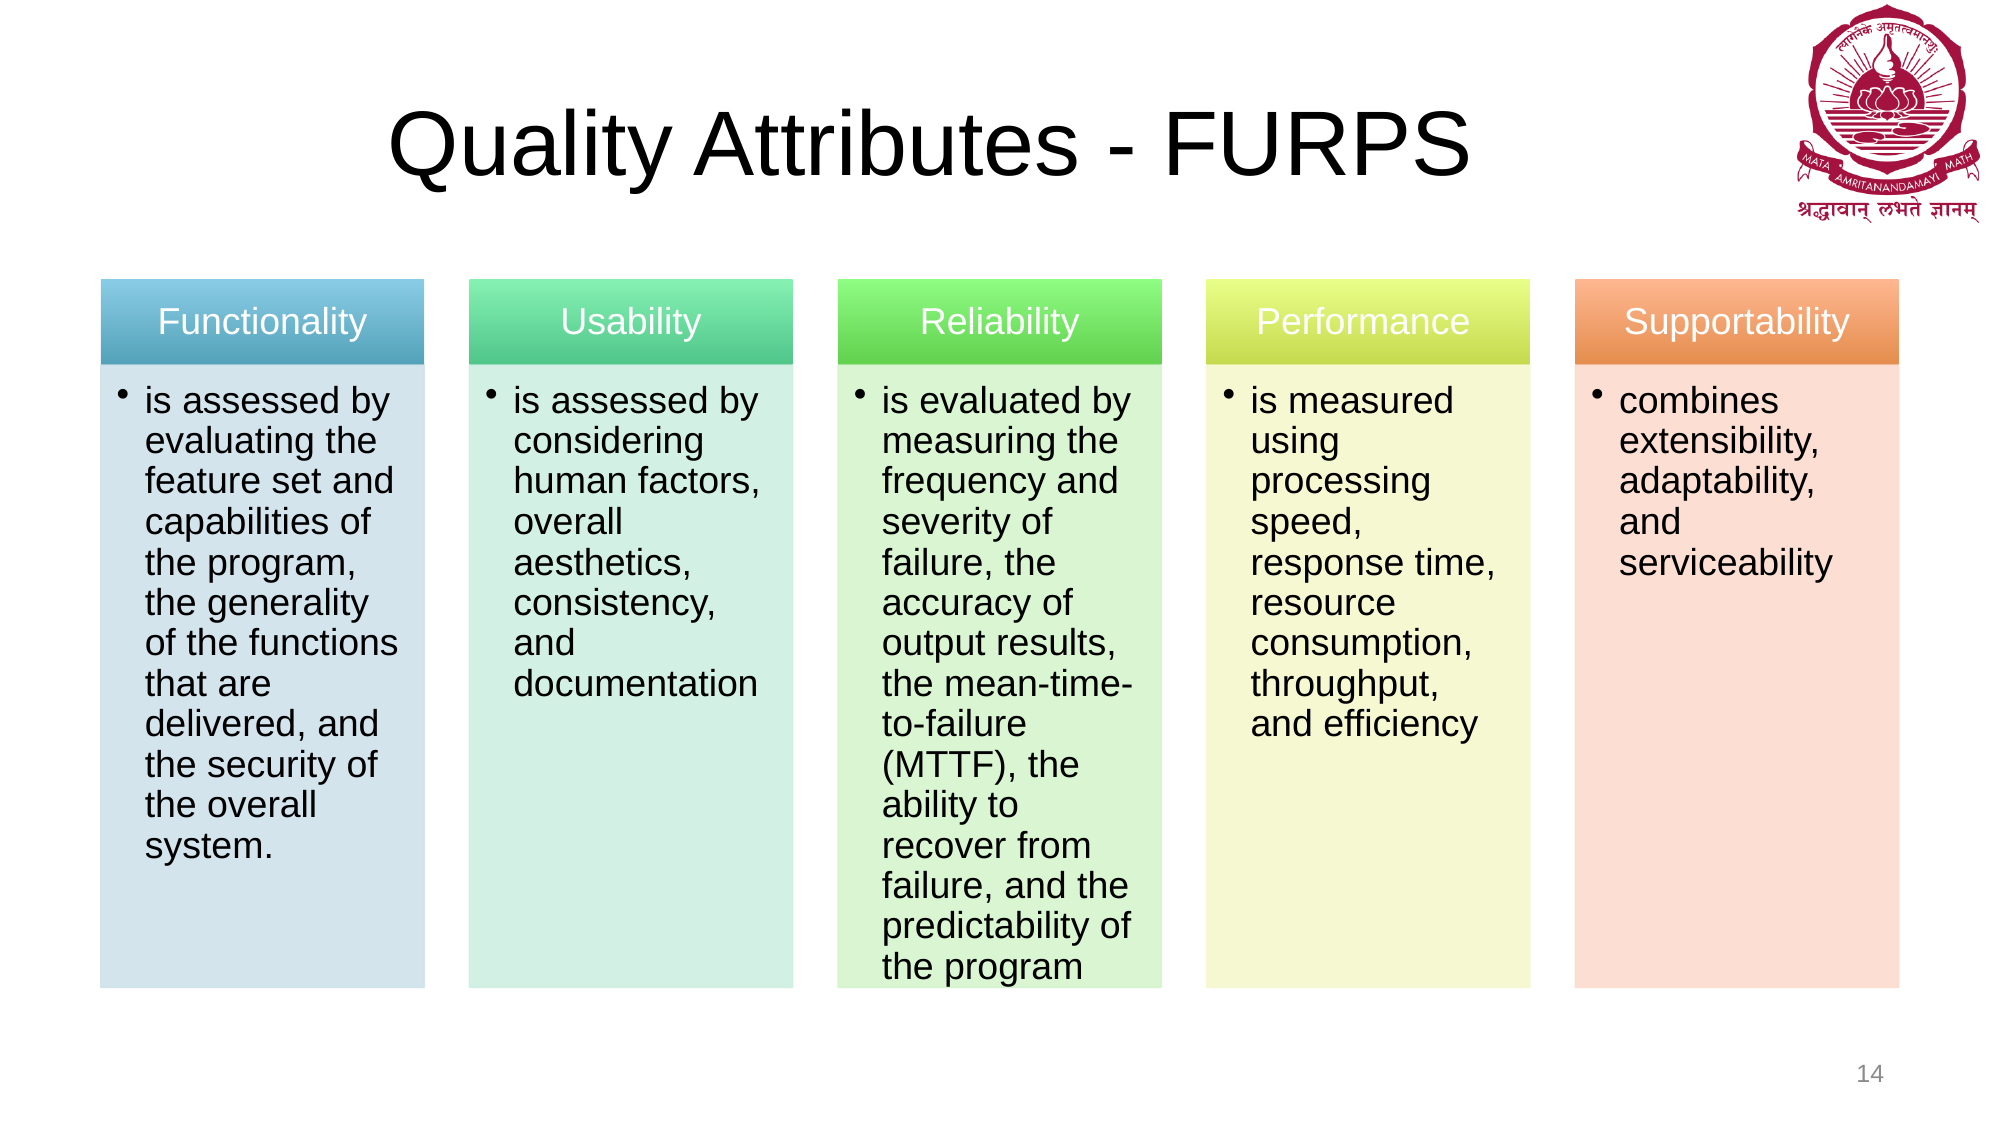

# Quality Attributes - FURPS
Functionality
is assessed by evaluating the feature set and capabilities of the program, the generality of the functions that are delivered, and the security of the overall system.
Usability
is assessed by considering human factors, overall aesthetics, consistency, and documentation
Reliability
is evaluated by measuring the frequency and severity of failure, the accuracy of output results, the mean-time-to-failure (MTTF), the ability to recover from failure, and the predictability of the program
Performance
is measured using processing speed, response time, resource consumption, throughput, and efficiency
Supportability
combines extensibility, adaptability, and serviceability
14